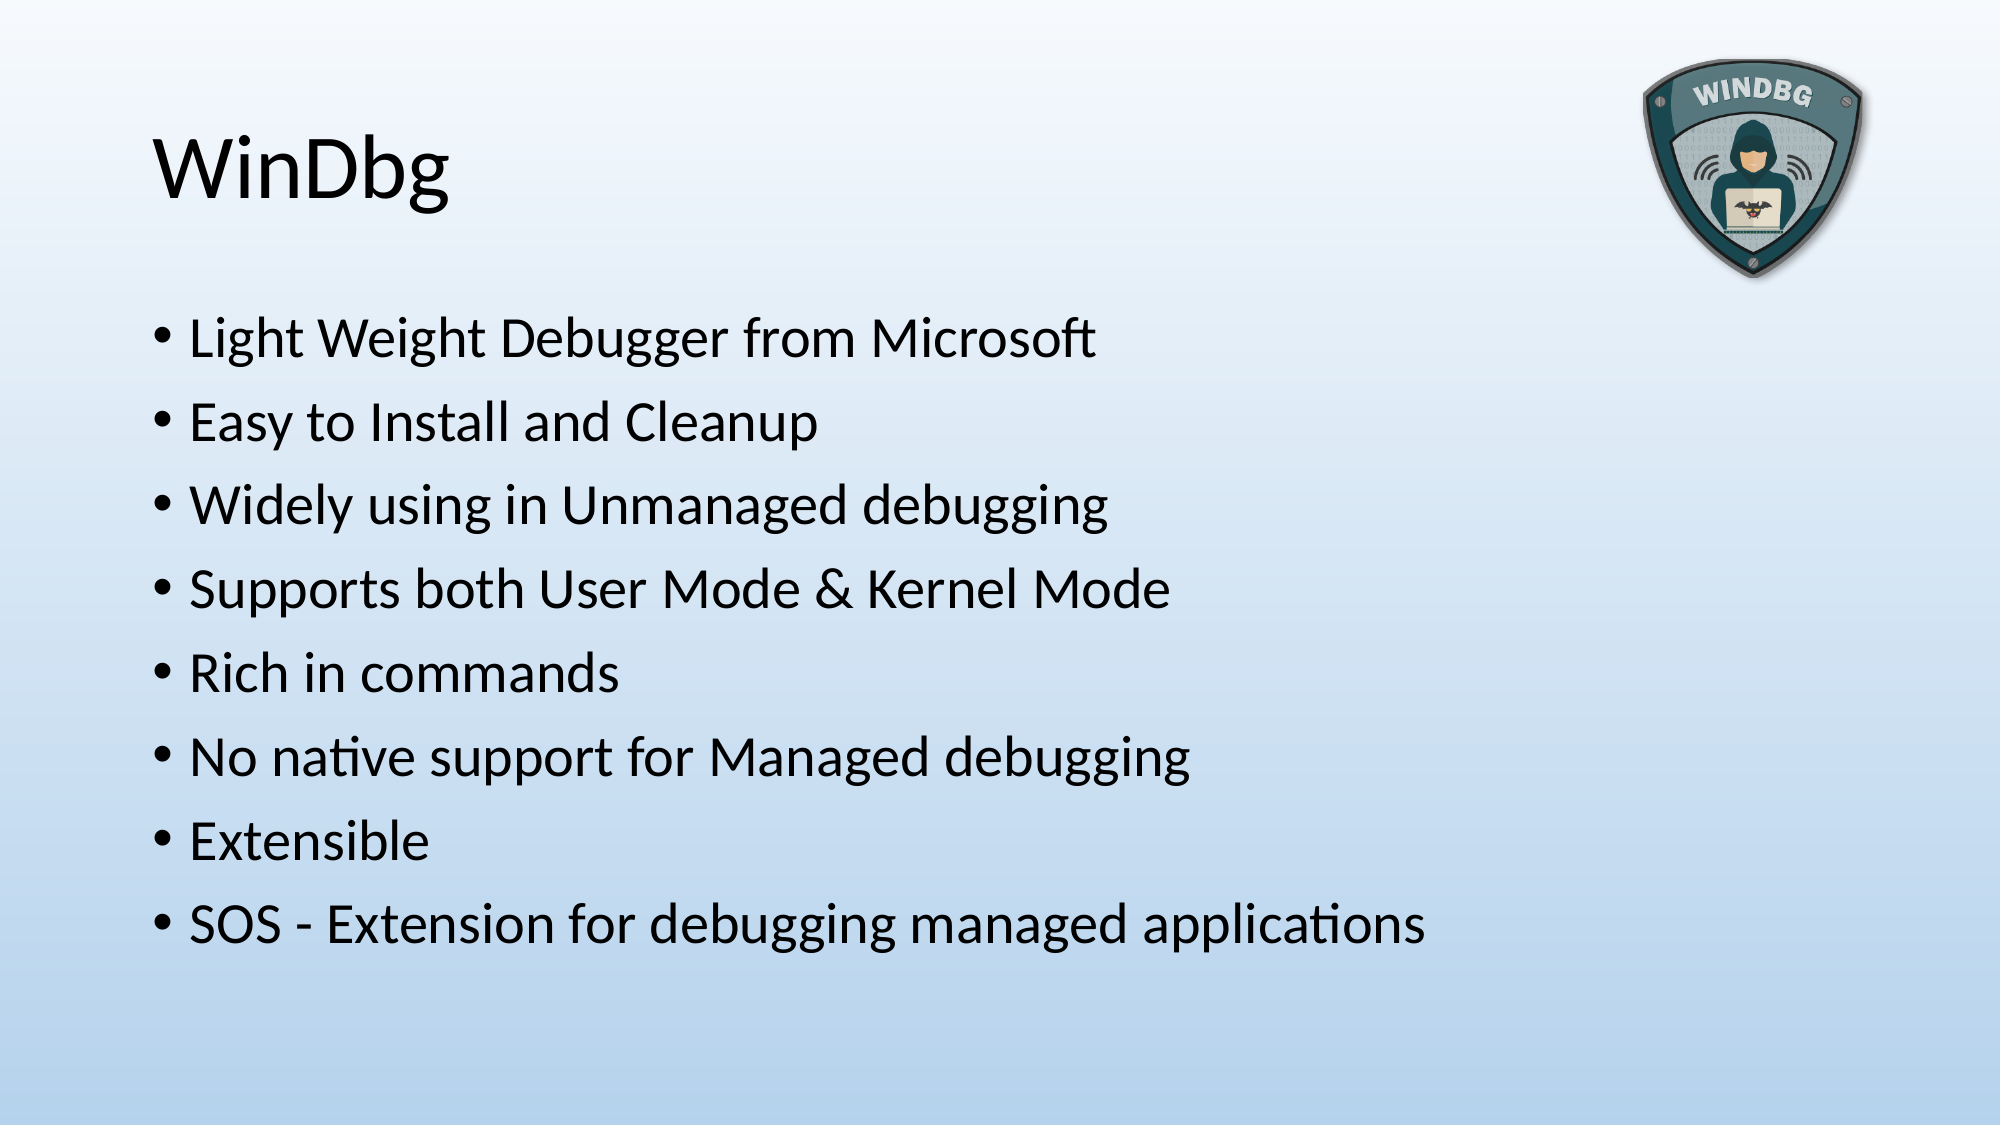

# WinDbg
Light Weight Debugger from Microsoft
Easy to Install and Cleanup
Widely using in Unmanaged debugging
Supports both User Mode & Kernel Mode
Rich in commands
No native support for Managed debugging
Extensible
SOS - Extension for debugging managed applications